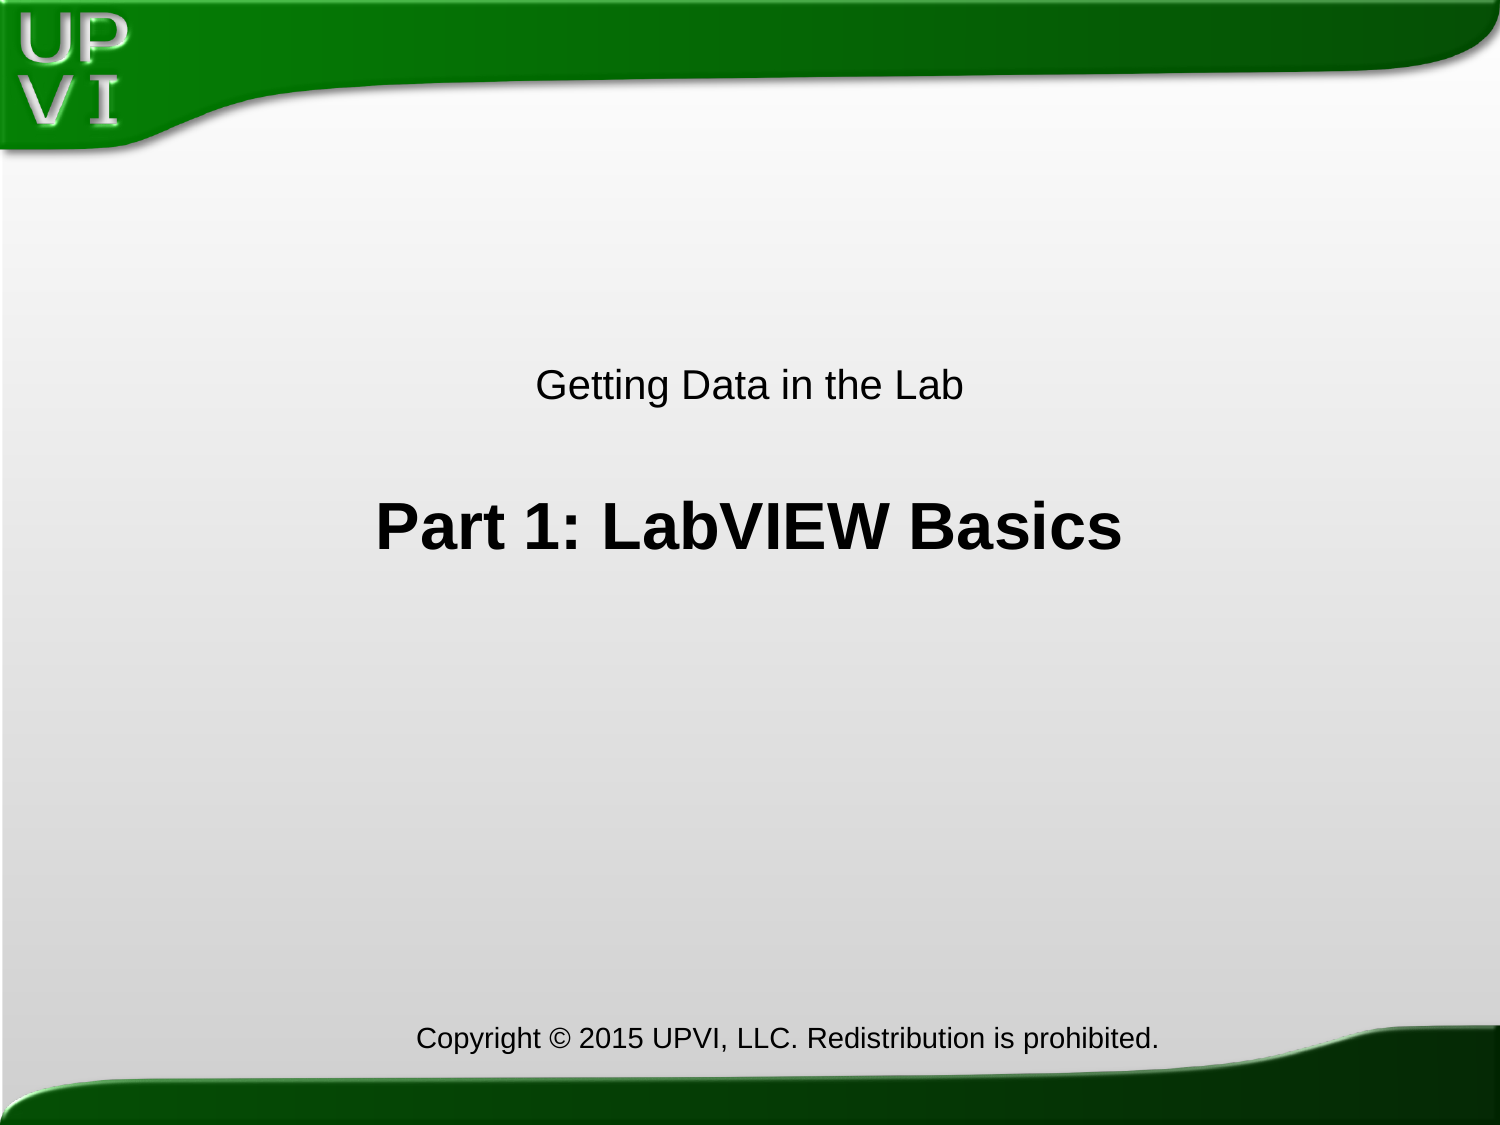

# Getting Data in the Lab
Part 1: LabVIEW Basics
Copyright © 2015 UPVI, LLC. Redistribution is prohibited.